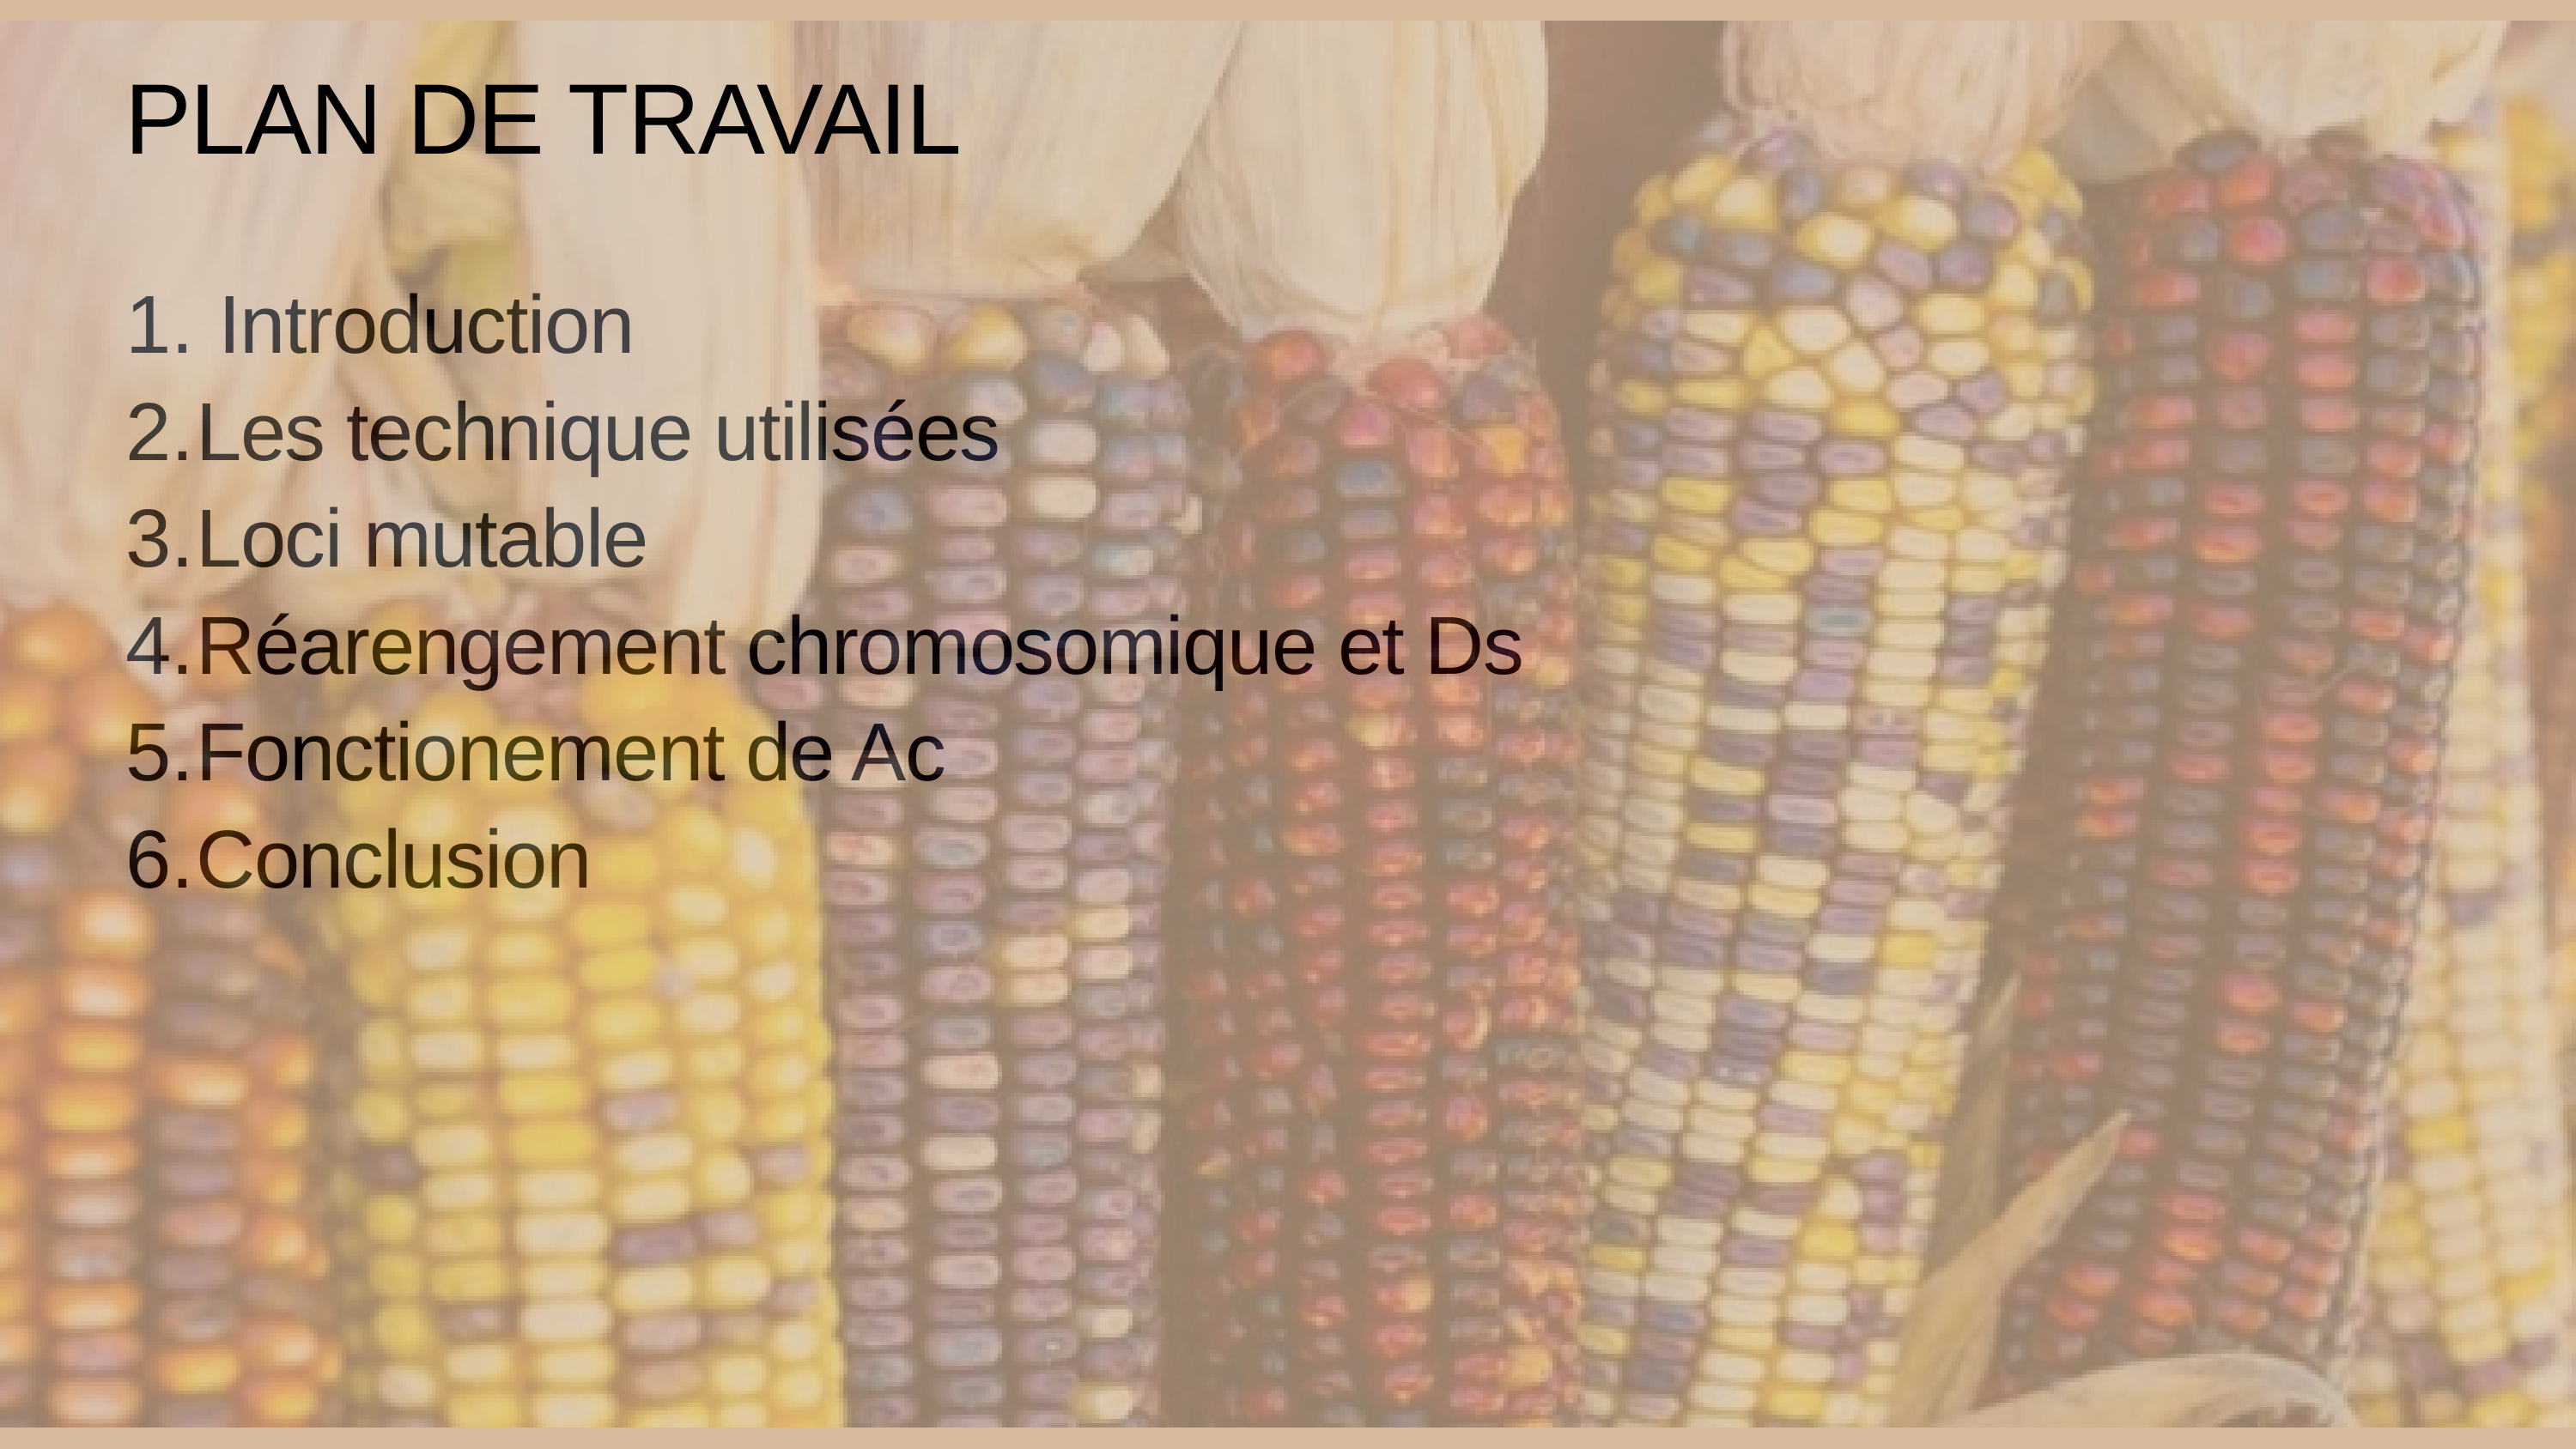

PLAN DE TRAVAIL
 Introduction
Les technique utilisées
Loci mutable
Réarengement chromosomique et Ds
Fonctionement de Ac
Conclusion